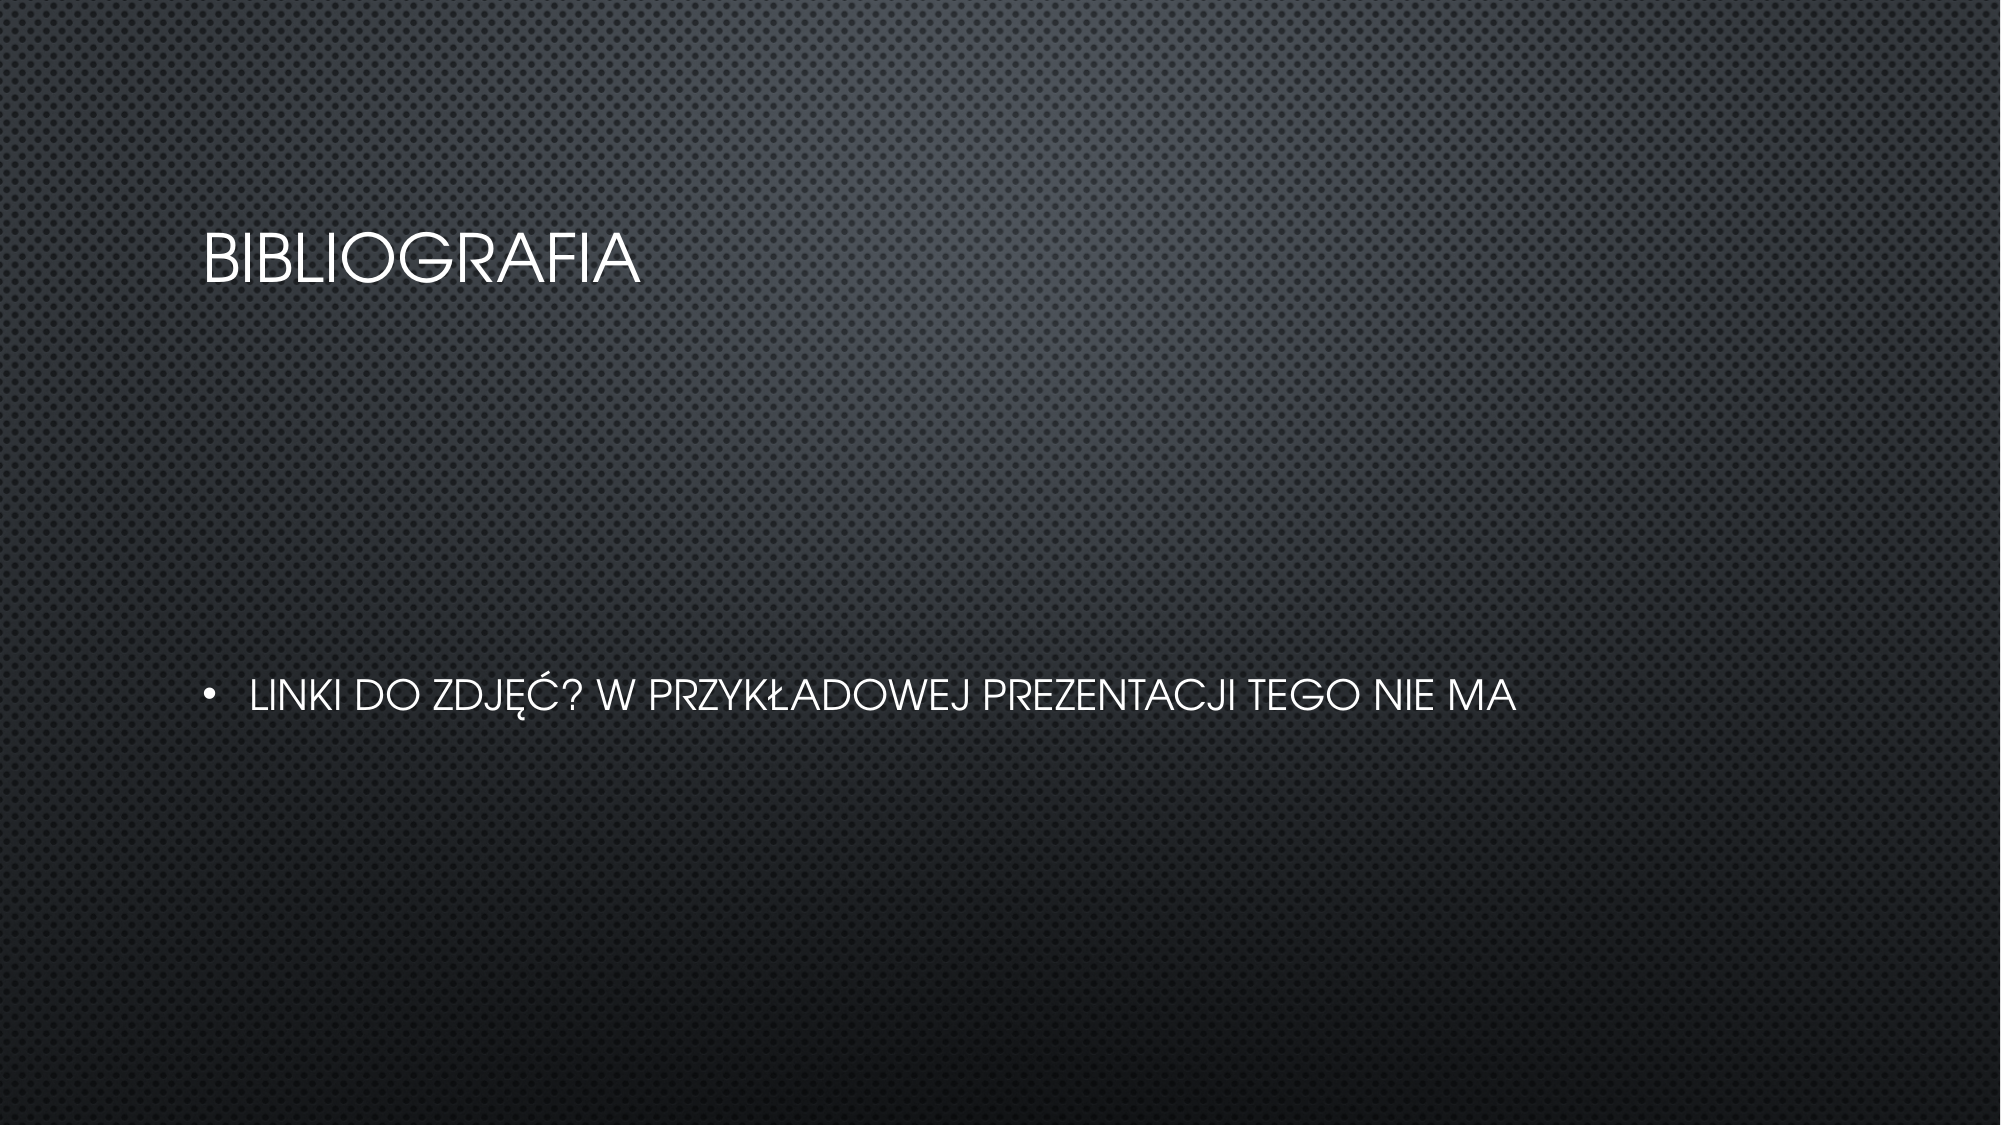

# bibliografiA
Linki do zdjęć? w przykładowej prezentacji tego nie ma